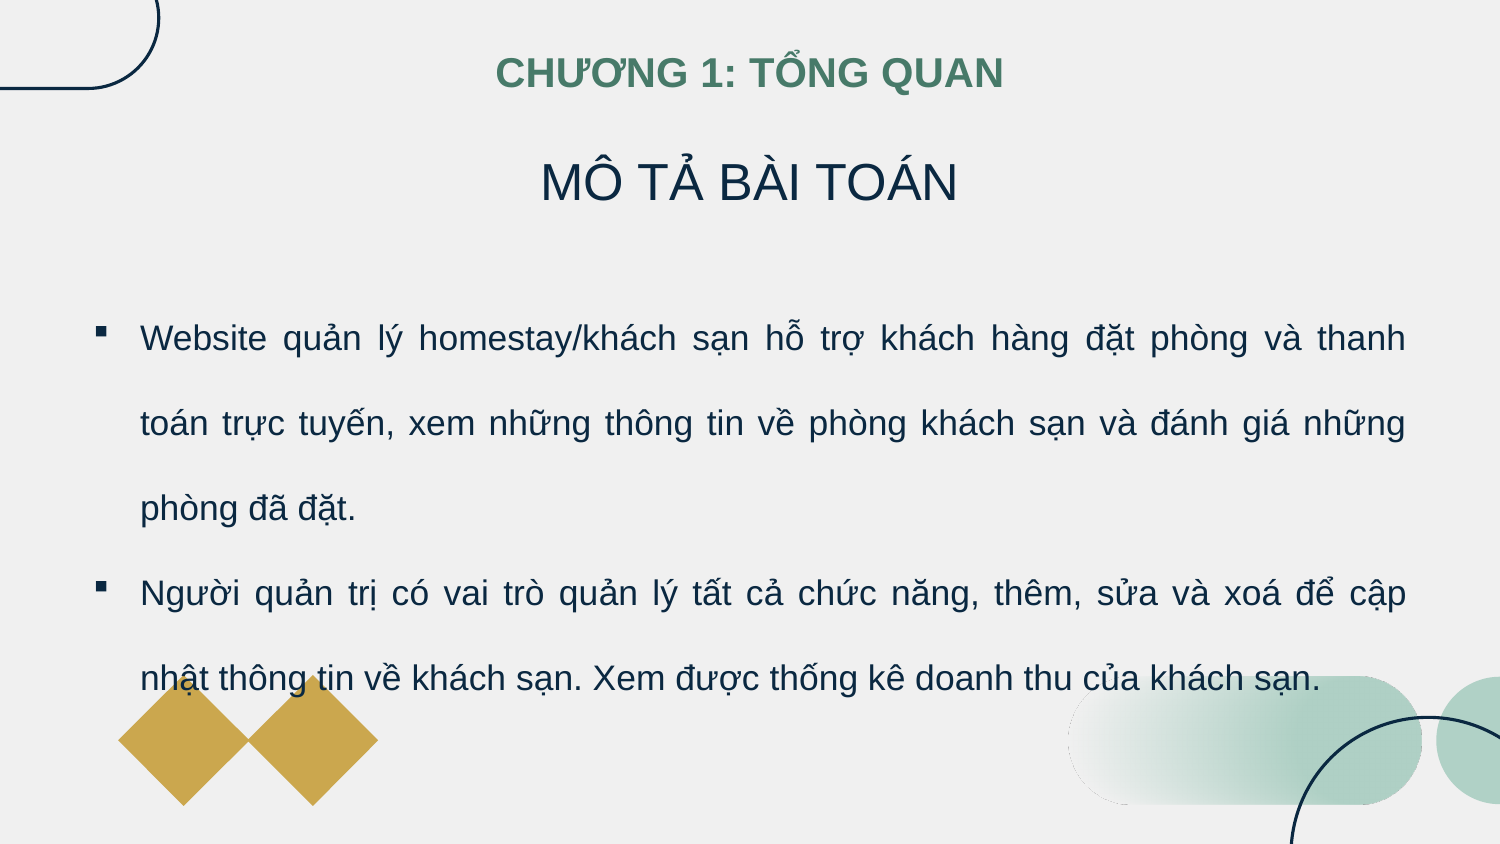

CHƯƠNG 1: TỔNG QUAN
# MÔ TẢ BÀI TOÁN
Website quản lý homestay/khách sạn hỗ trợ khách hàng đặt phòng và thanh toán trực tuyến, xem những thông tin về phòng khách sạn và đánh giá những phòng đã đặt.
Người quản trị có vai trò quản lý tất cả chức năng, thêm, sửa và xoá để cập nhật thông tin về khách sạn. Xem được thống kê doanh thu của khách sạn.